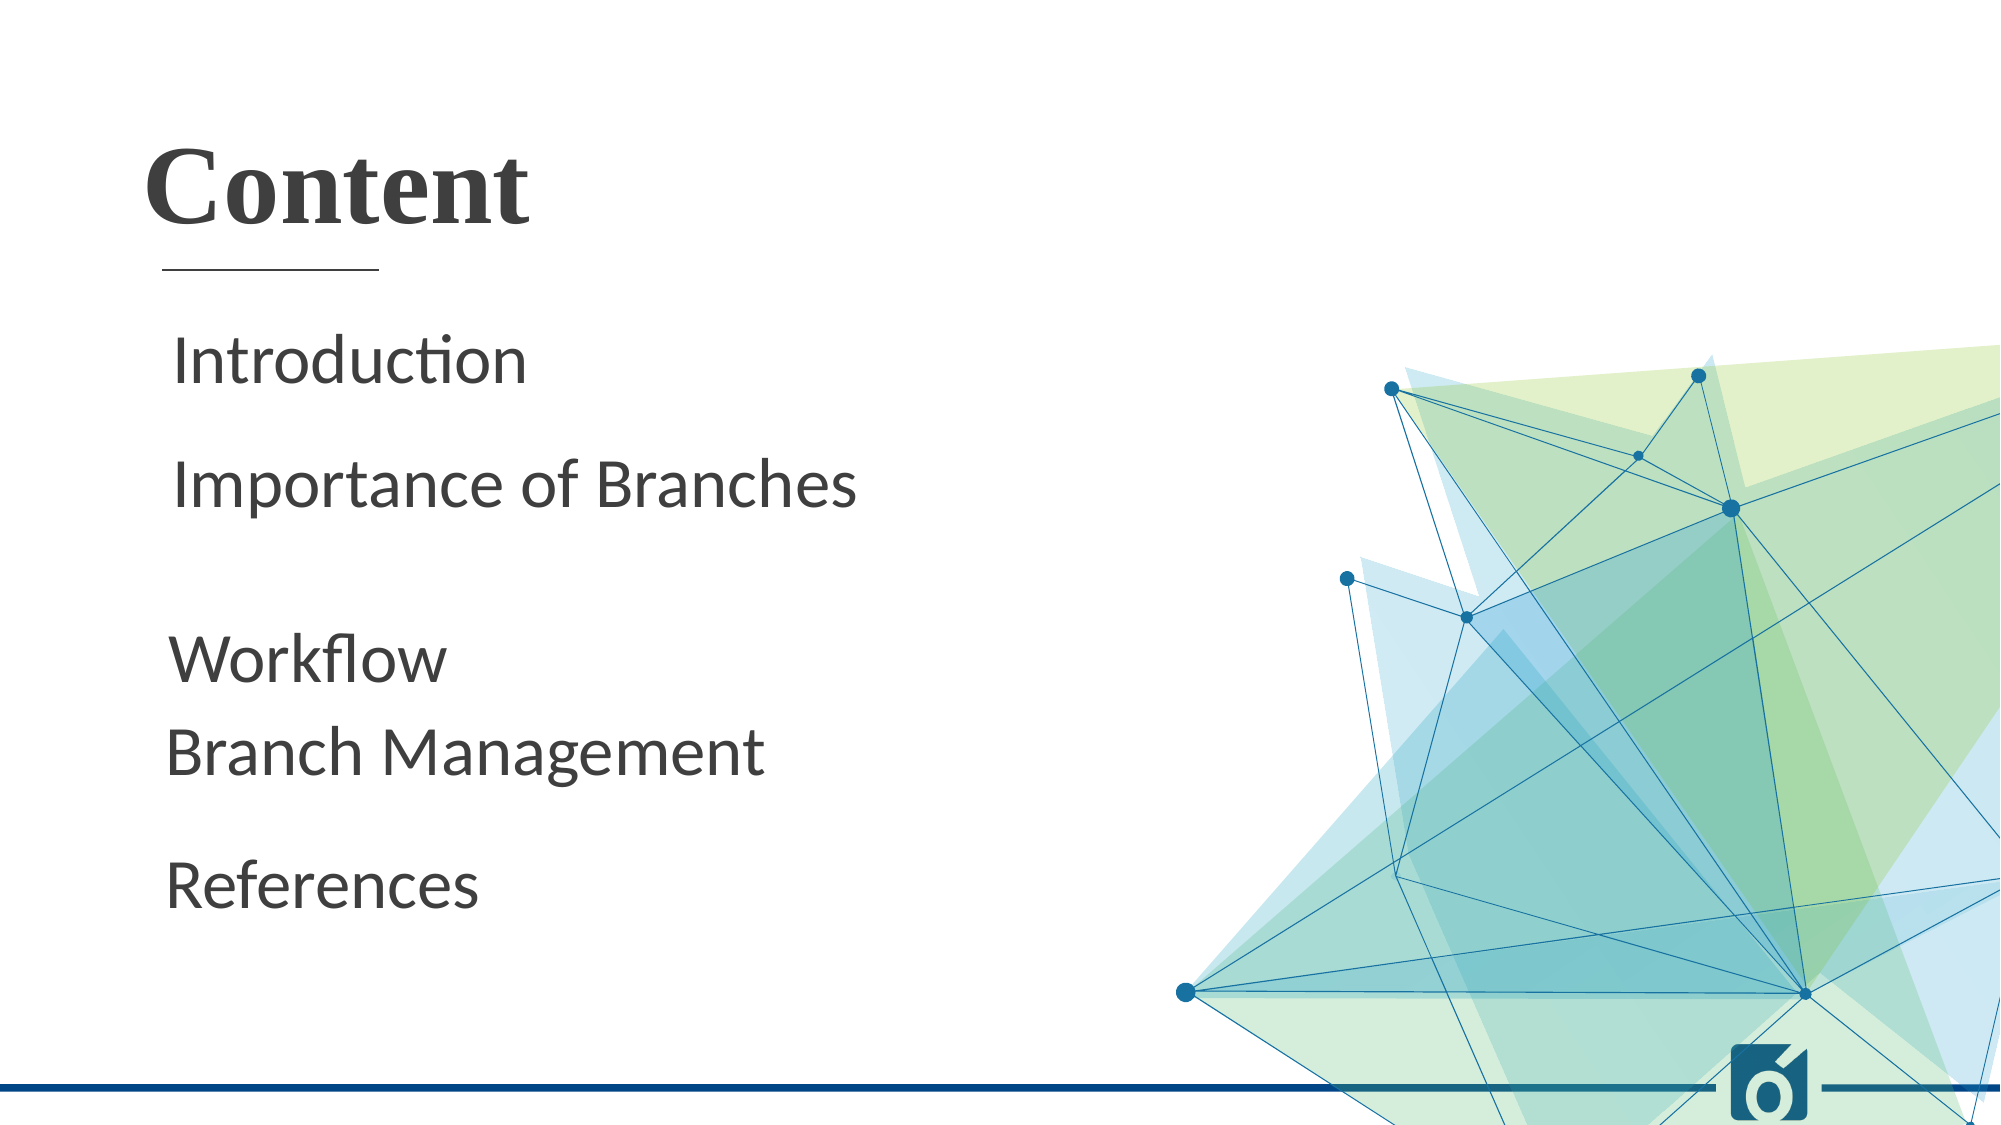

Content

Introduction
Importance of Branches

Workflow
Branch Management

References